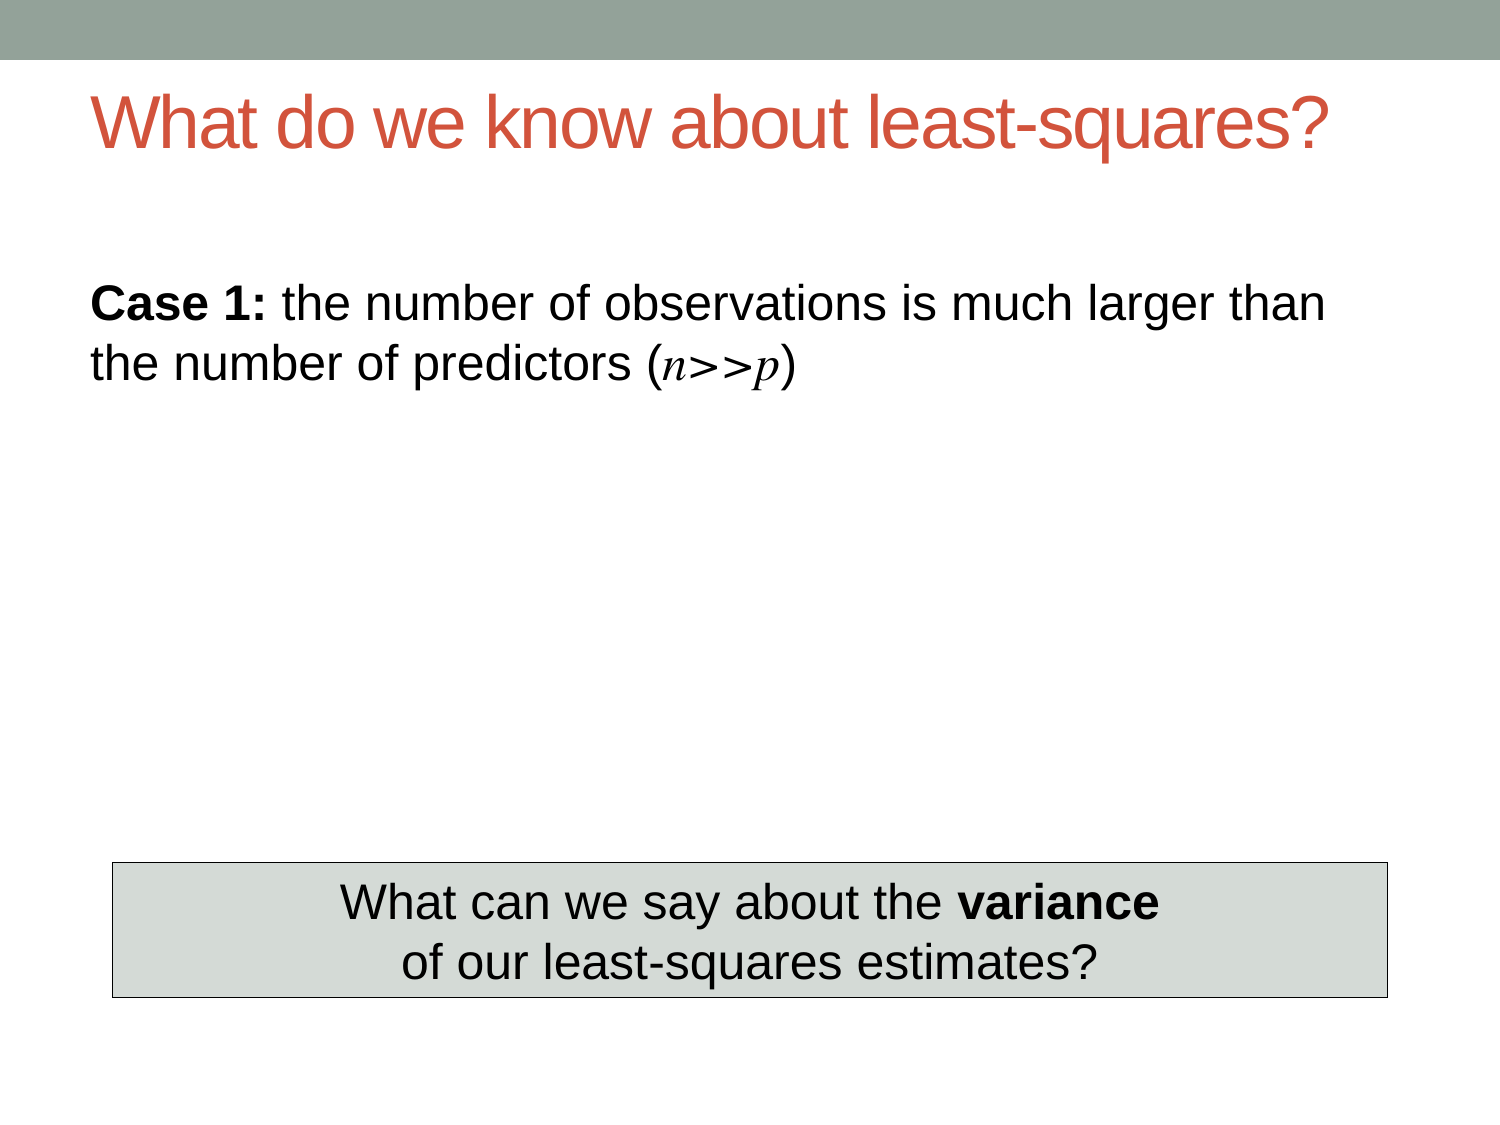

# What do we know about least-squares?
Case 1: the number of observations is much larger than the number of predictors (n>>p)
What can we say about the variance
of our least-squares estimates?